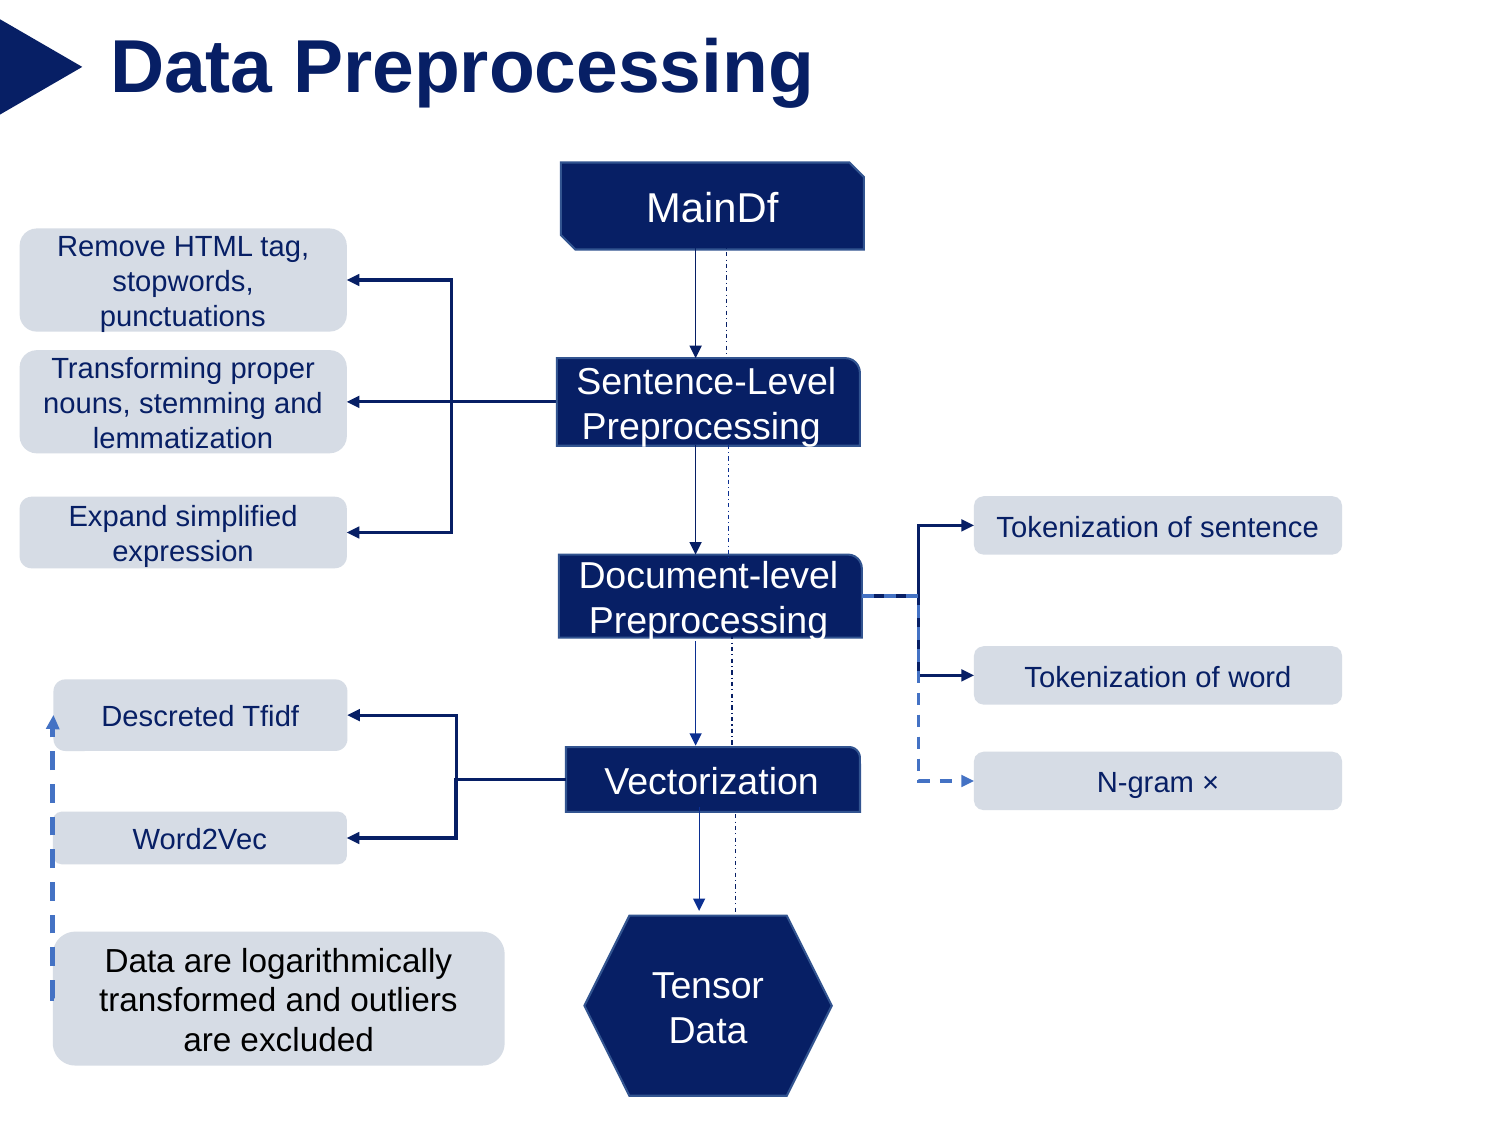

Data Preprocessing

MainDf
Remove HTML tag, stopwords, punctuations
Transforming proper nouns, stemming and lemmatization
Sentence-Level Preprocessing
Tokenization of sentence
Expand simplified expression
Document-level
Preprocessing
Tokenization of word
Descreted Tfidf
Vectorization
N-gram ×
Word2Vec
Tensor Data
Data are logarithmically transformed and outliers are excluded